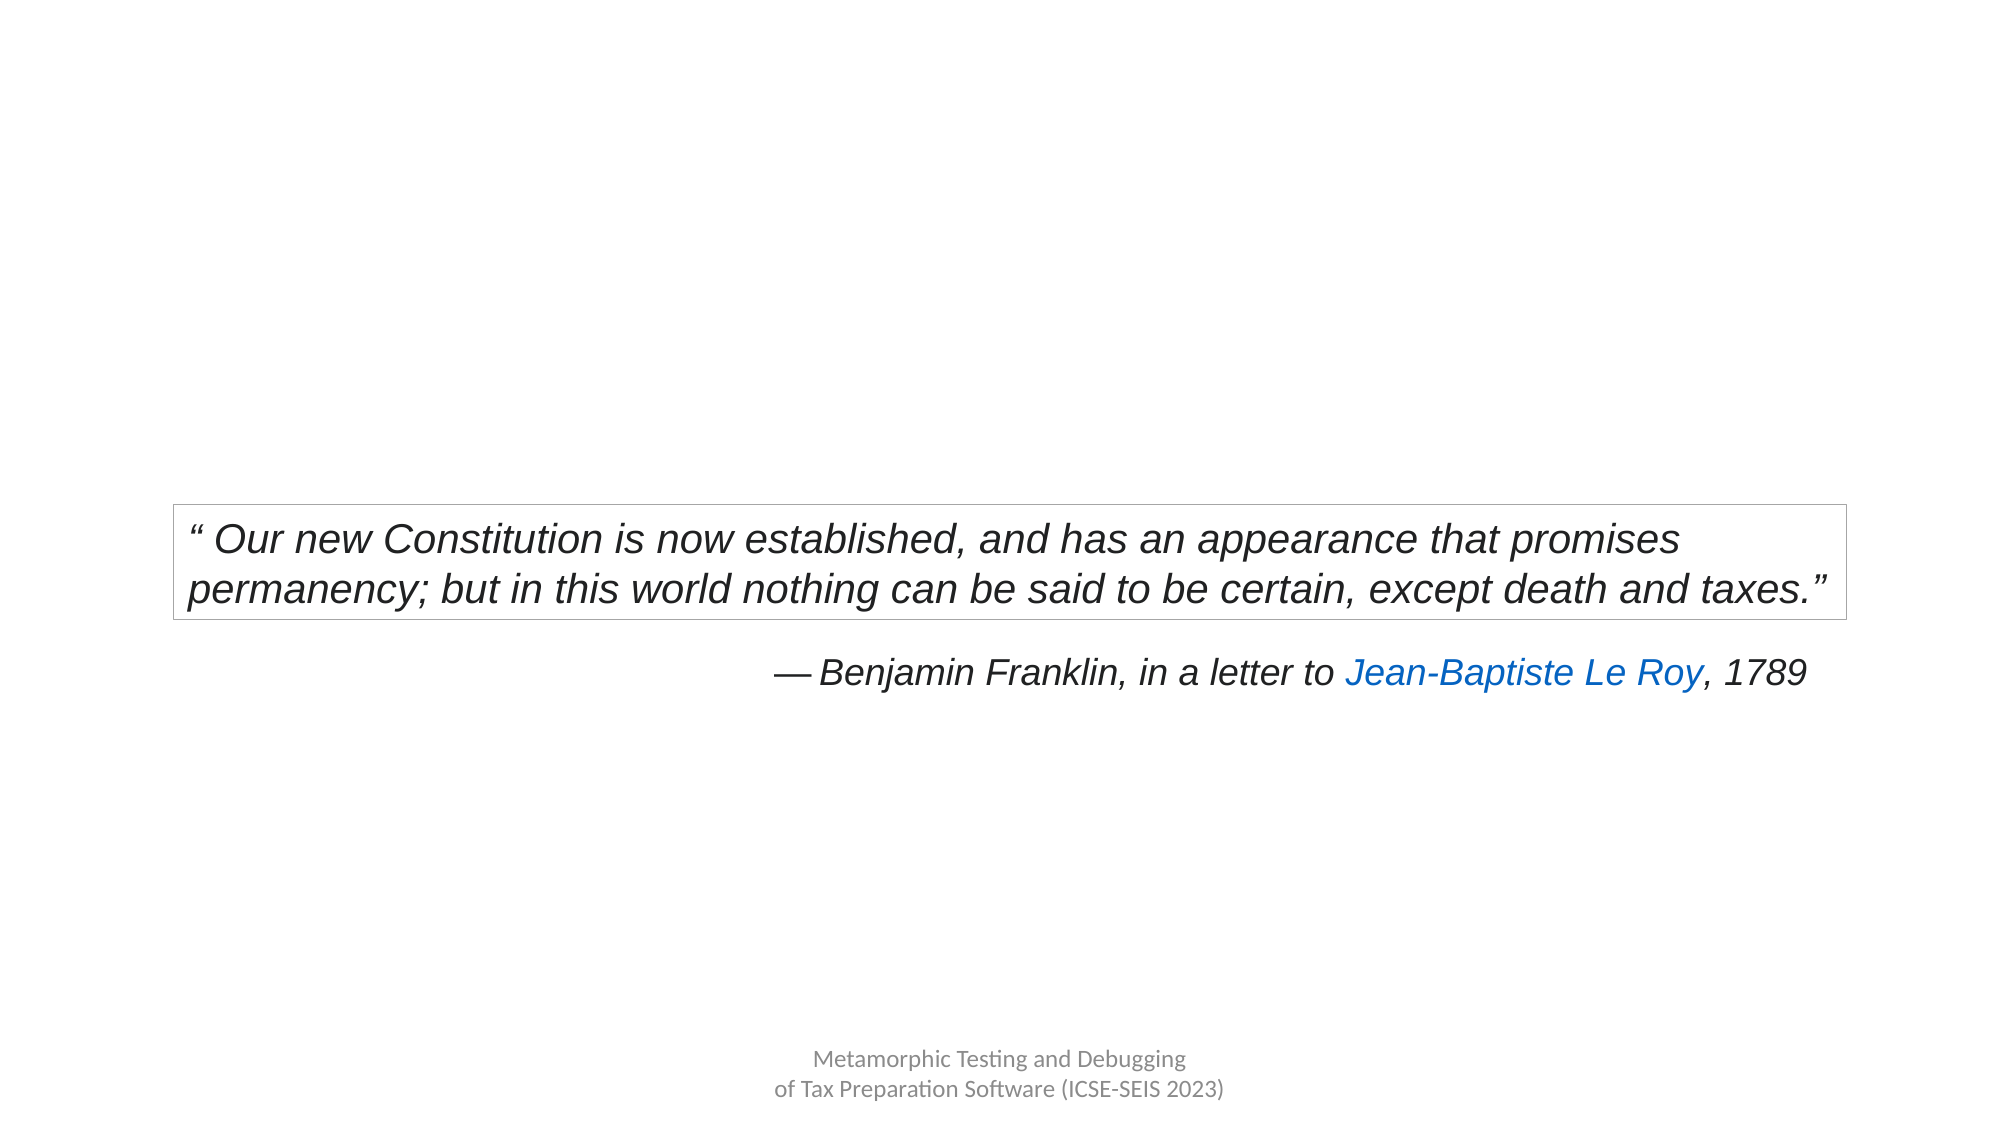

“ Our new Constitution is now established, and has an appearance that promises permanency; but in this world nothing can be said to be certain, except death and taxes.”
— Benjamin Franklin, in a letter to Jean-Baptiste Le Roy, 1789
Metamorphic Testing and Debugging
of Tax Preparation Software (ICSE-SEIS 2023)